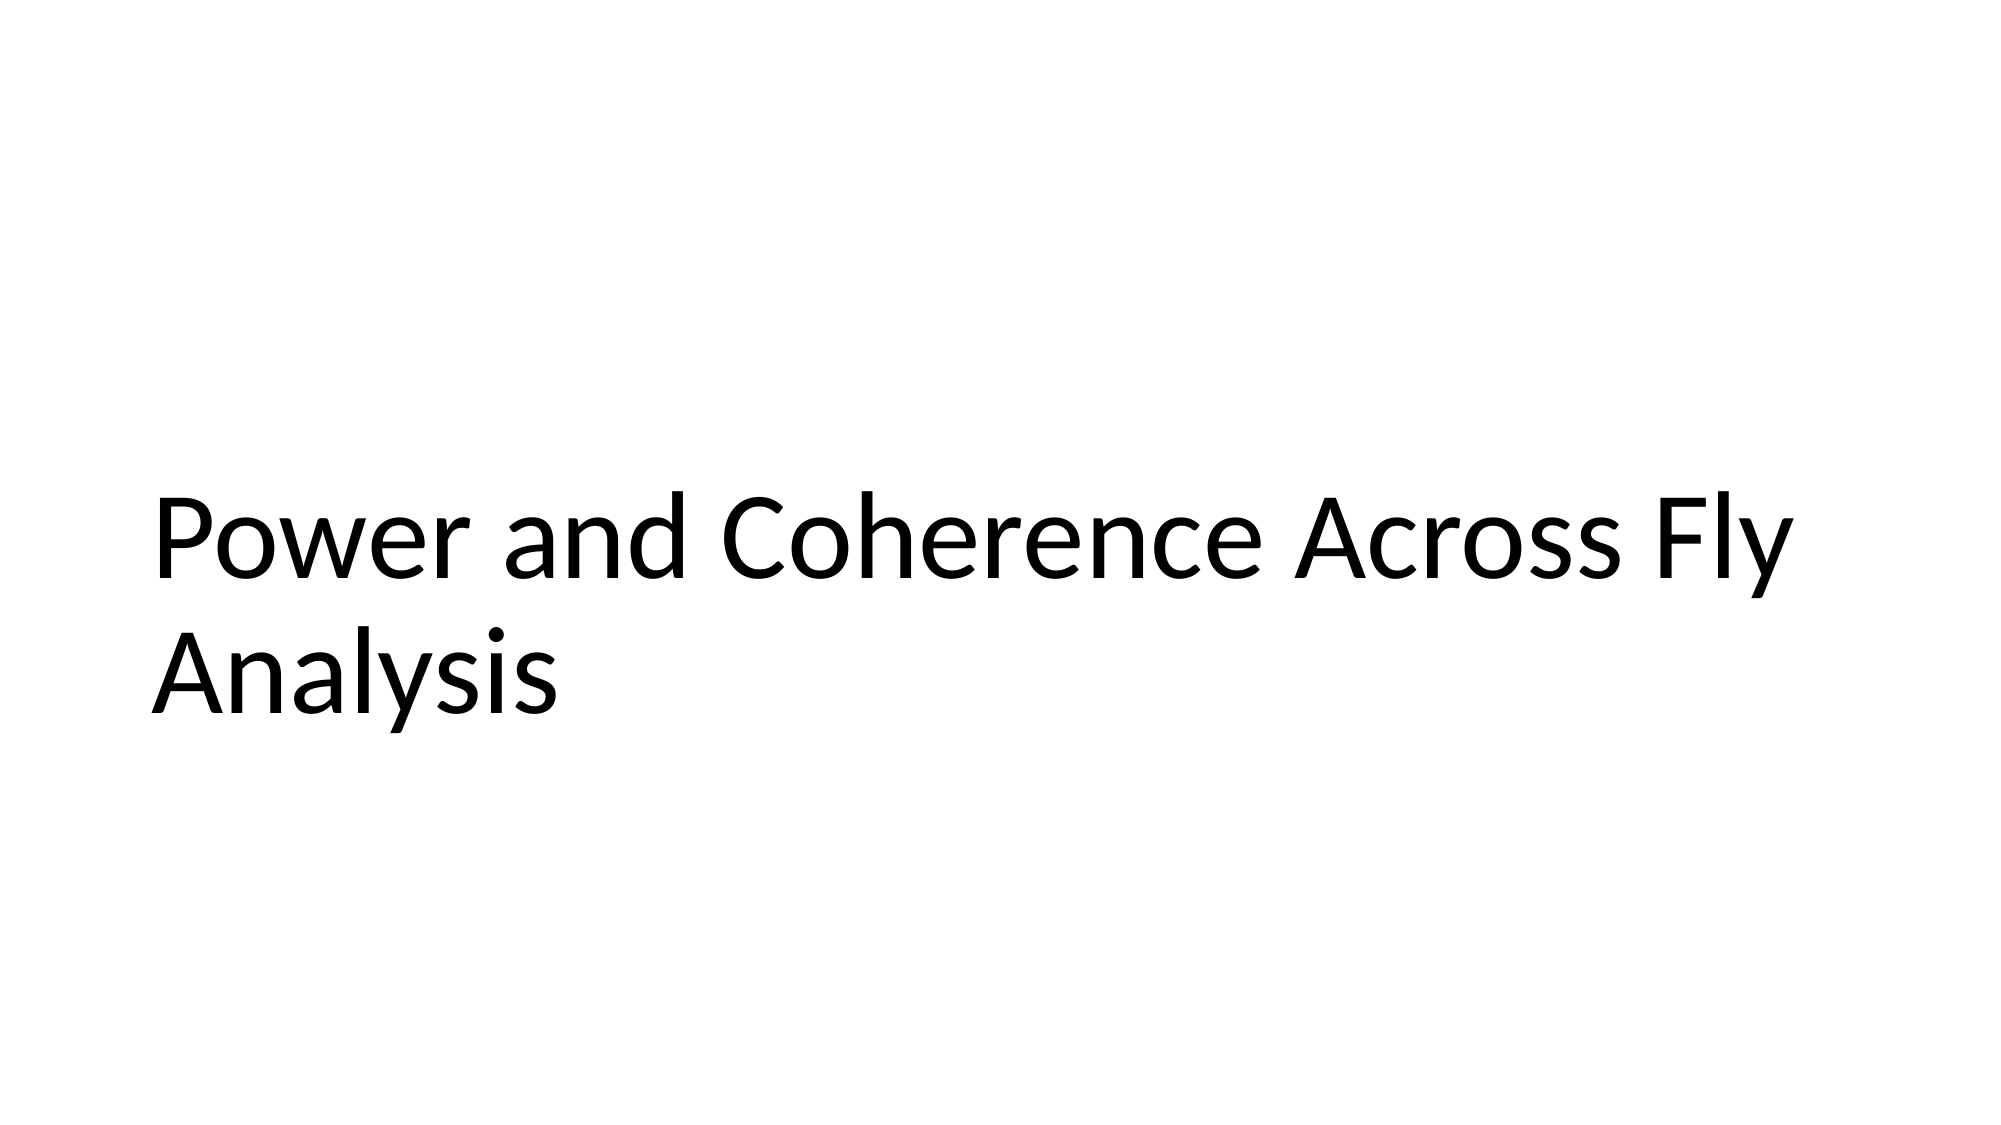

# Power and Coherence Across Fly Analysis